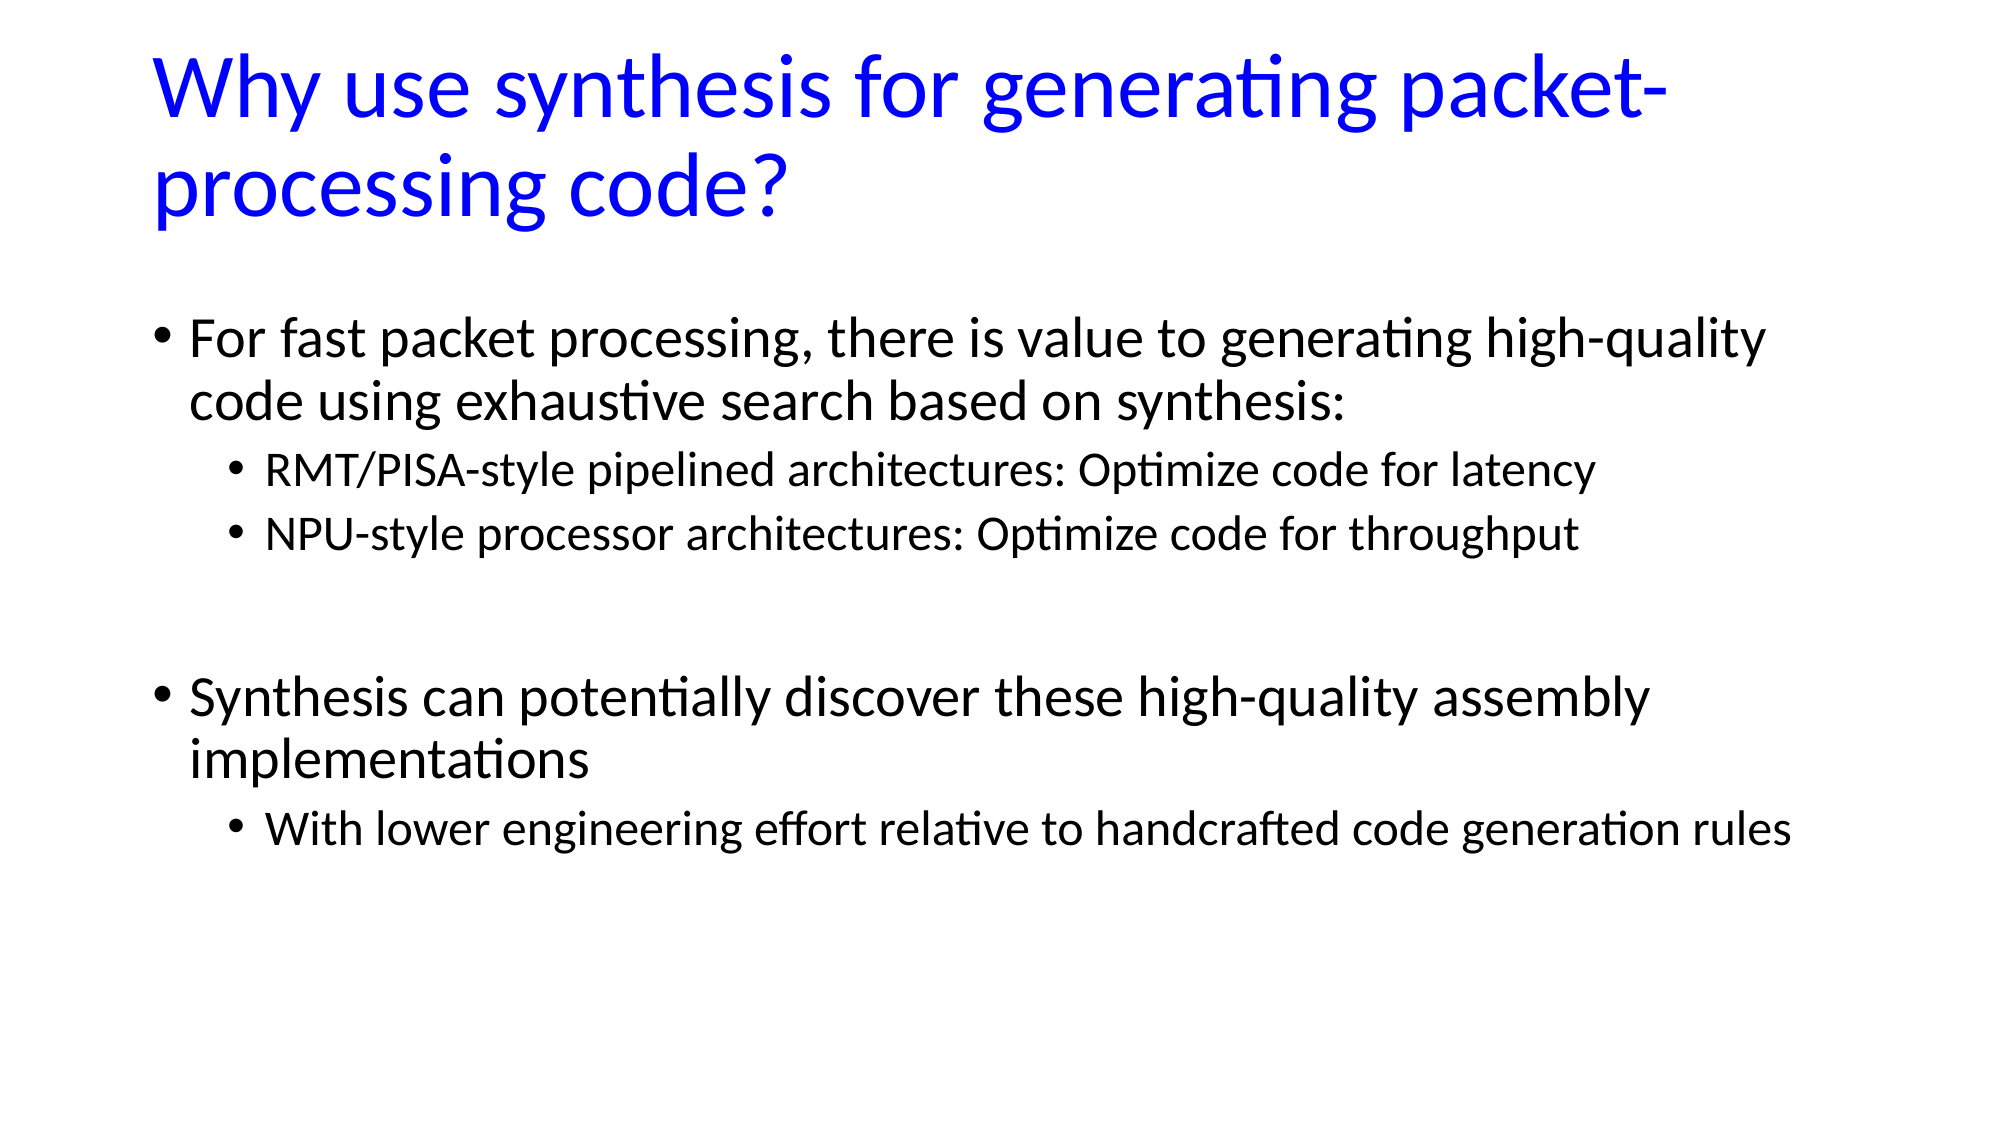

# Why use synthesis for generating packet-processing code?
For fast packet processing, there is value to generating high-quality code using exhaustive search based on synthesis:
RMT/PISA-style pipelined architectures: Optimize code for latency
NPU-style processor architectures: Optimize code for throughput

Synthesis can potentially discover these high-quality assembly implementations
With lower engineering effort relative to handcrafted code generation rules